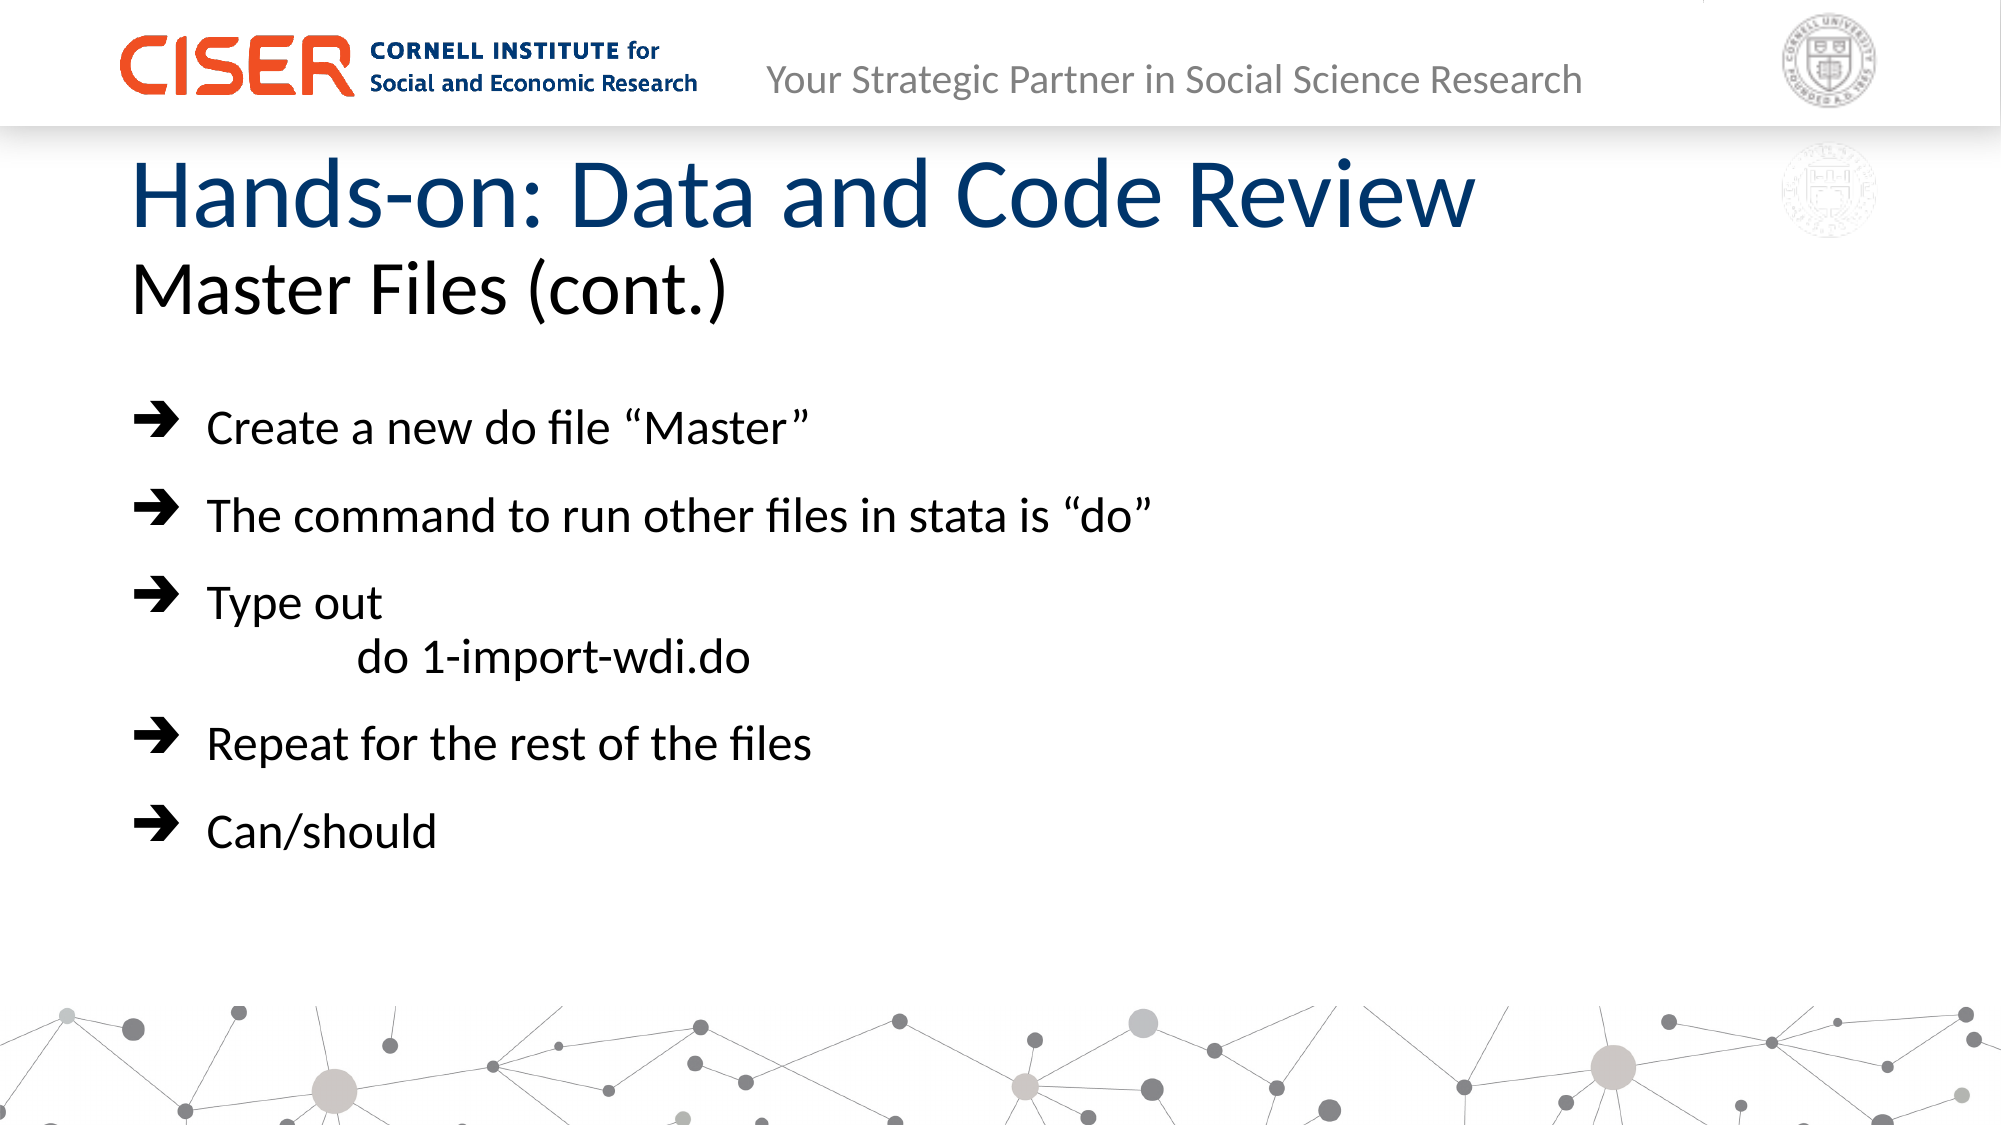

Hands-on: Data and Code Review
Master Files (cont.)
Create a new do file “Master”
The command to run other files in stata is “do”
Type out
	do 1-import-wdi.do
Repeat for the rest of the files
Can/should